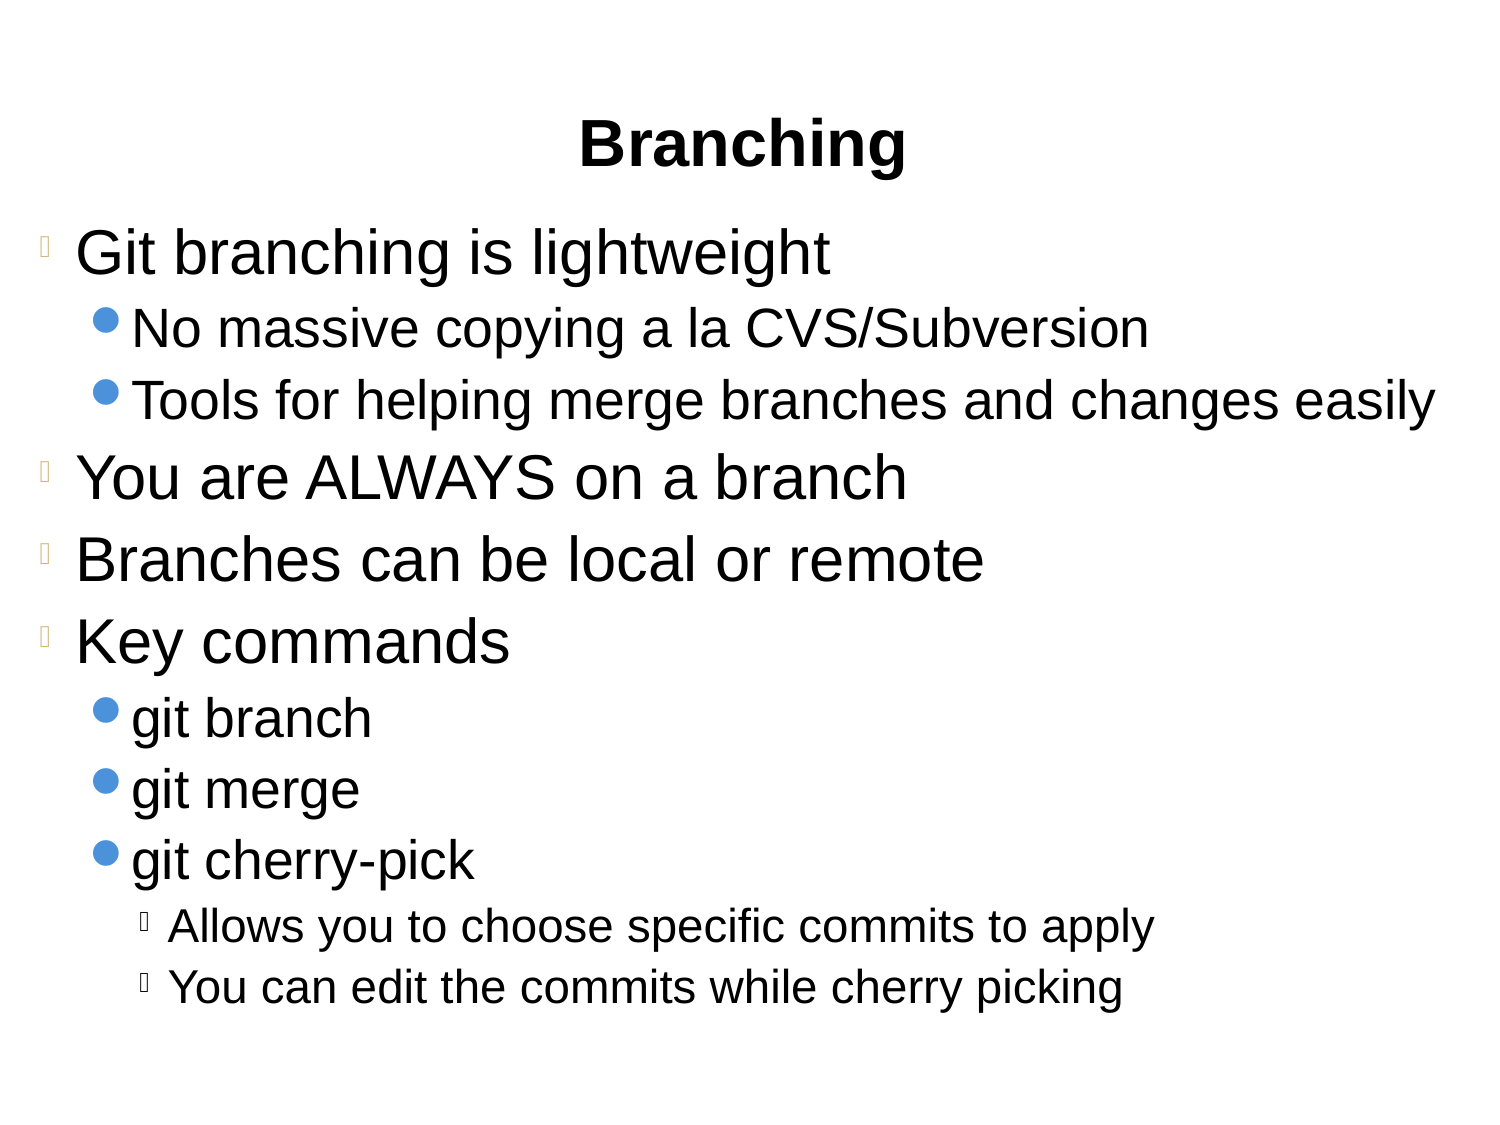

Branching
Git branching is lightweight
No massive copying a la CVS/Subversion
Tools for helping merge branches and changes easily
You are ALWAYS on a branch
Branches can be local or remote
Key commands
git branch
git merge
git cherry-pick
Allows you to choose specific commits to apply
You can edit the commits while cherry picking